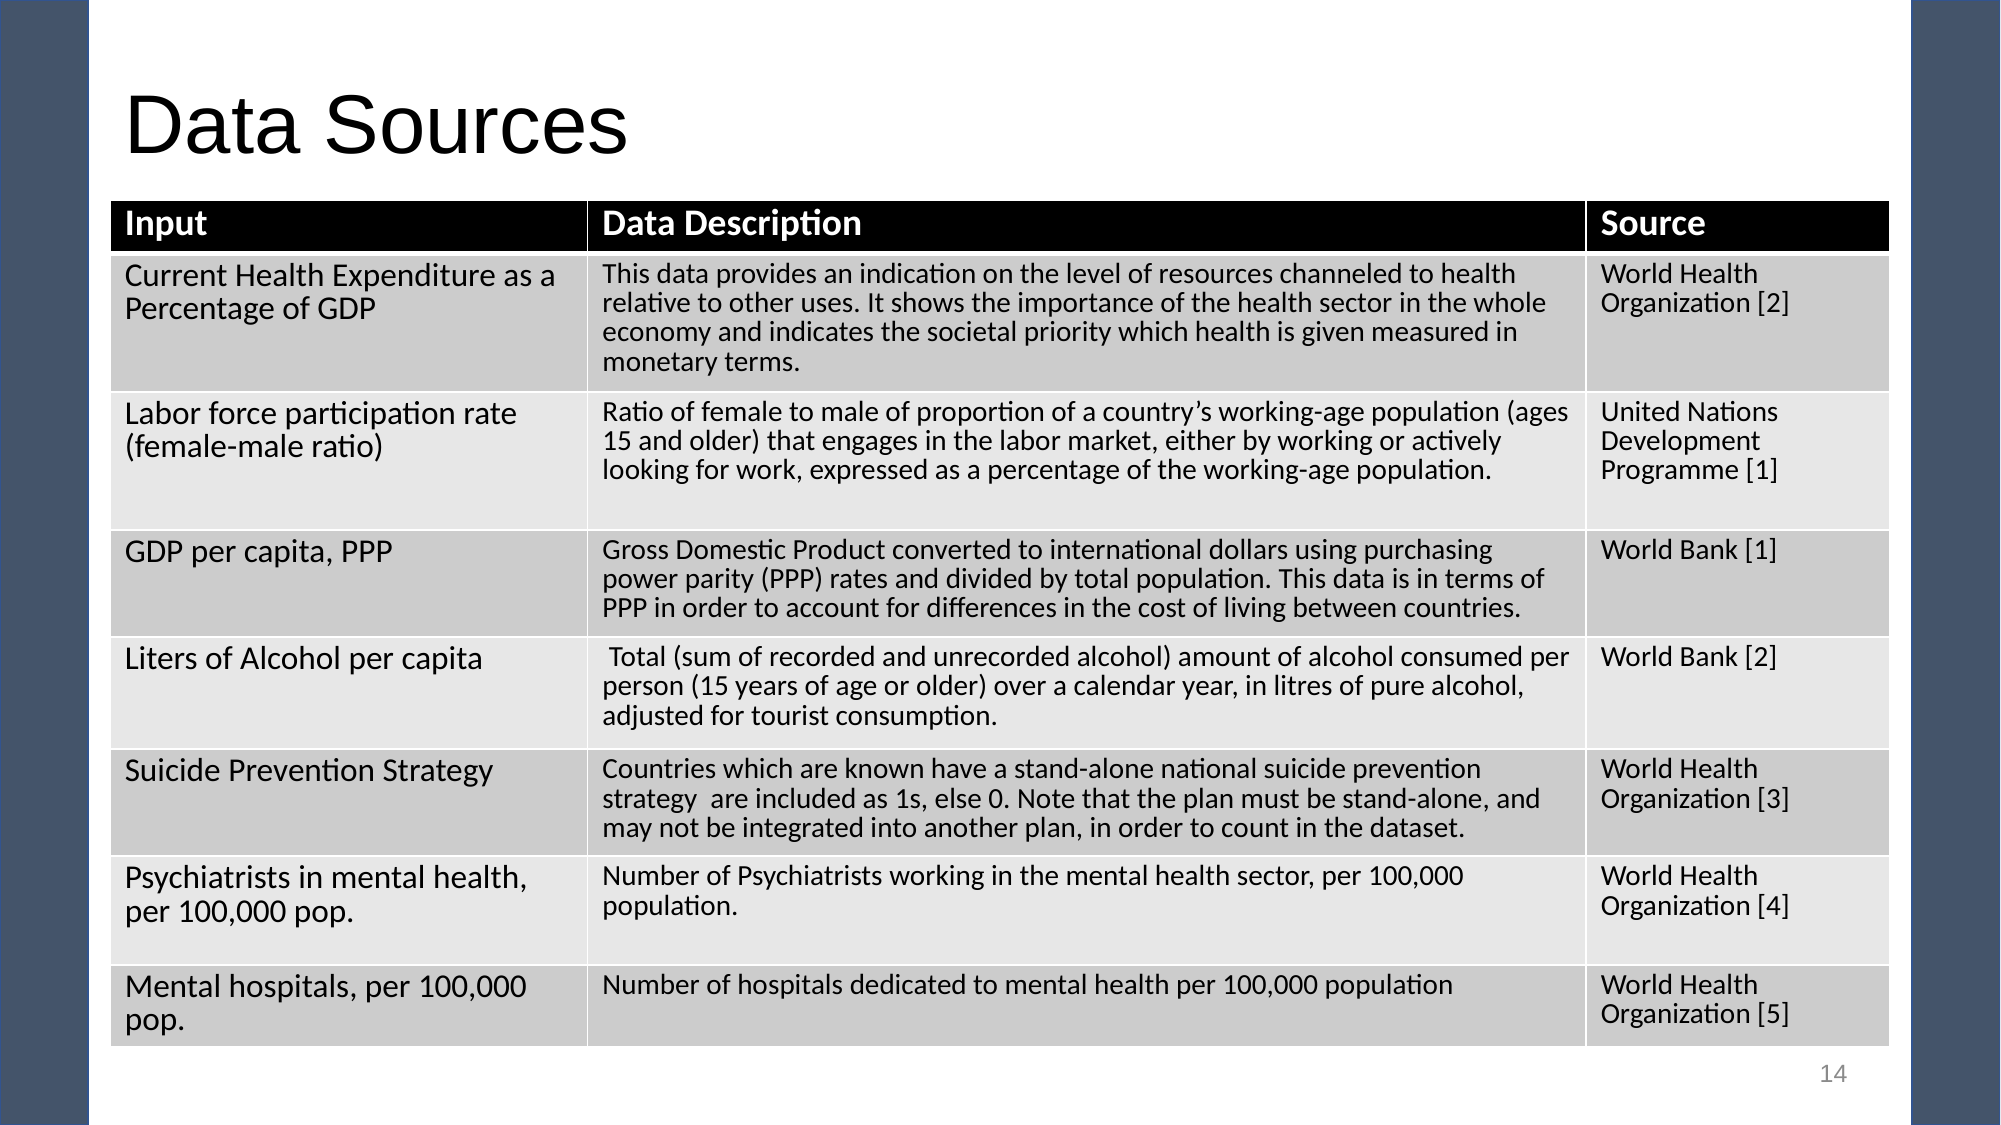

# Data Sources
| Input | Data Description | Source |
| --- | --- | --- |
| Current Health Expenditure as a Percentage of GDP | This data provides an indication on the level of resources channeled to health relative to other uses. It shows the importance of the health sector in the whole economy and indicates the societal priority which health is given measured in monetary terms. | World Health Organization [2] |
| Labor force participation rate (female-male ratio) | Ratio of female to male of proportion of a country’s working-age population (ages 15 and older) that engages in the labor market, either by working or actively looking for work, expressed as a percentage of the working-age population. | United Nations Development Programme [1] |
| GDP per capita, PPP | Gross Domestic Product converted to international dollars using purchasing power parity (PPP) rates and divided by total population. This data is in terms of PPP in order to account for differences in the cost of living between countries. | World Bank [1] |
| Liters of Alcohol per capita | Total (sum of recorded and unrecorded alcohol) amount of alcohol consumed per person (15 years of age or older) over a calendar year, in litres of pure alcohol, adjusted for tourist consumption. | World Bank [2] |
| Suicide Prevention Strategy | Countries which are known have a stand-alone national suicide prevention strategy are included as 1s, else 0. Note that the plan must be stand-alone, and may not be integrated into another plan, in order to count in the dataset. | World Health Organization [3] |
| Psychiatrists in mental health, per 100,000 pop. | Number of Psychiatrists working in the mental health sector, per 100,000 population. | World Health Organization [4] |
| Mental hospitals, per 100,000 pop. | Number of hospitals dedicated to mental health per 100,000 population | World Health Organization [5] |
14